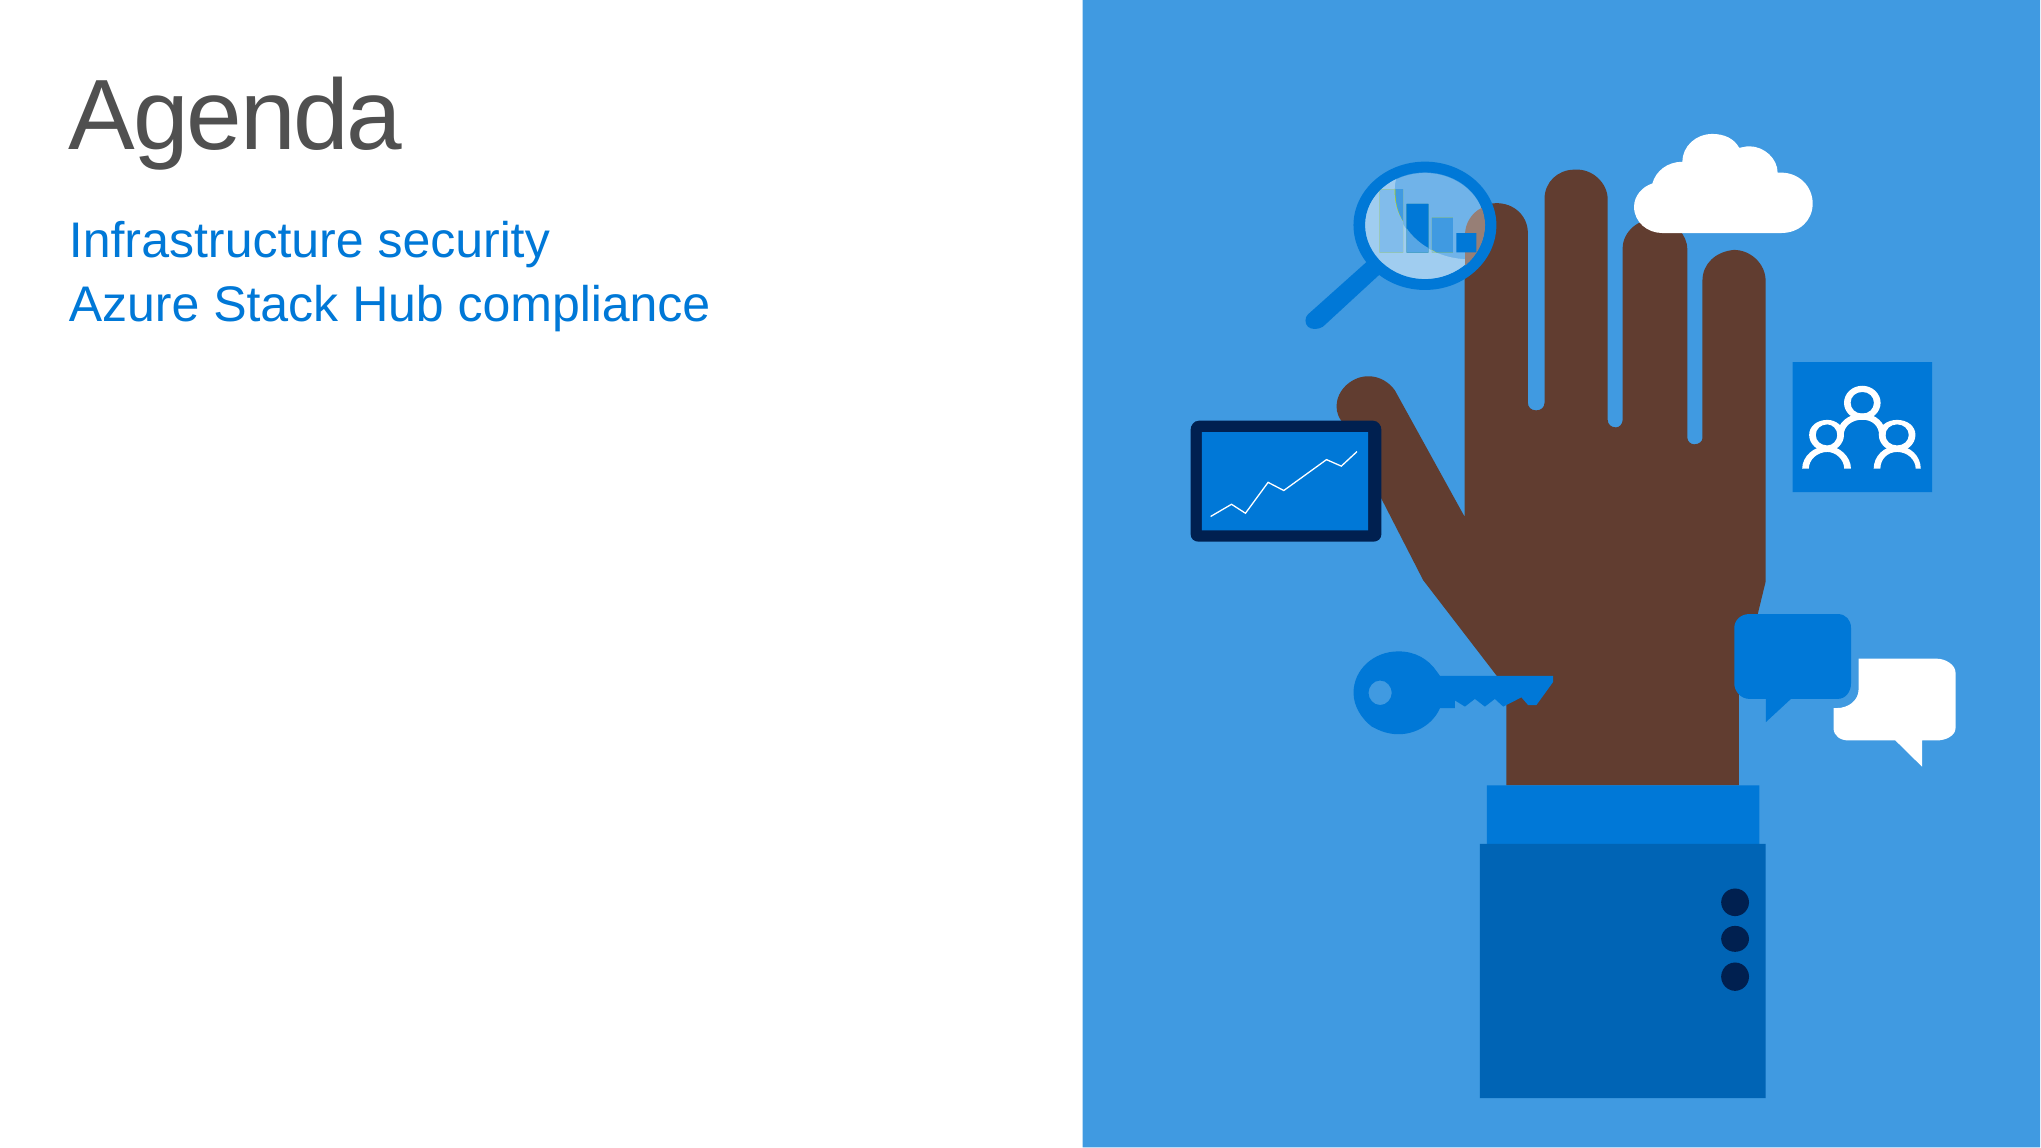

# Agenda
Infrastructure security
Azure Stack Hub compliance